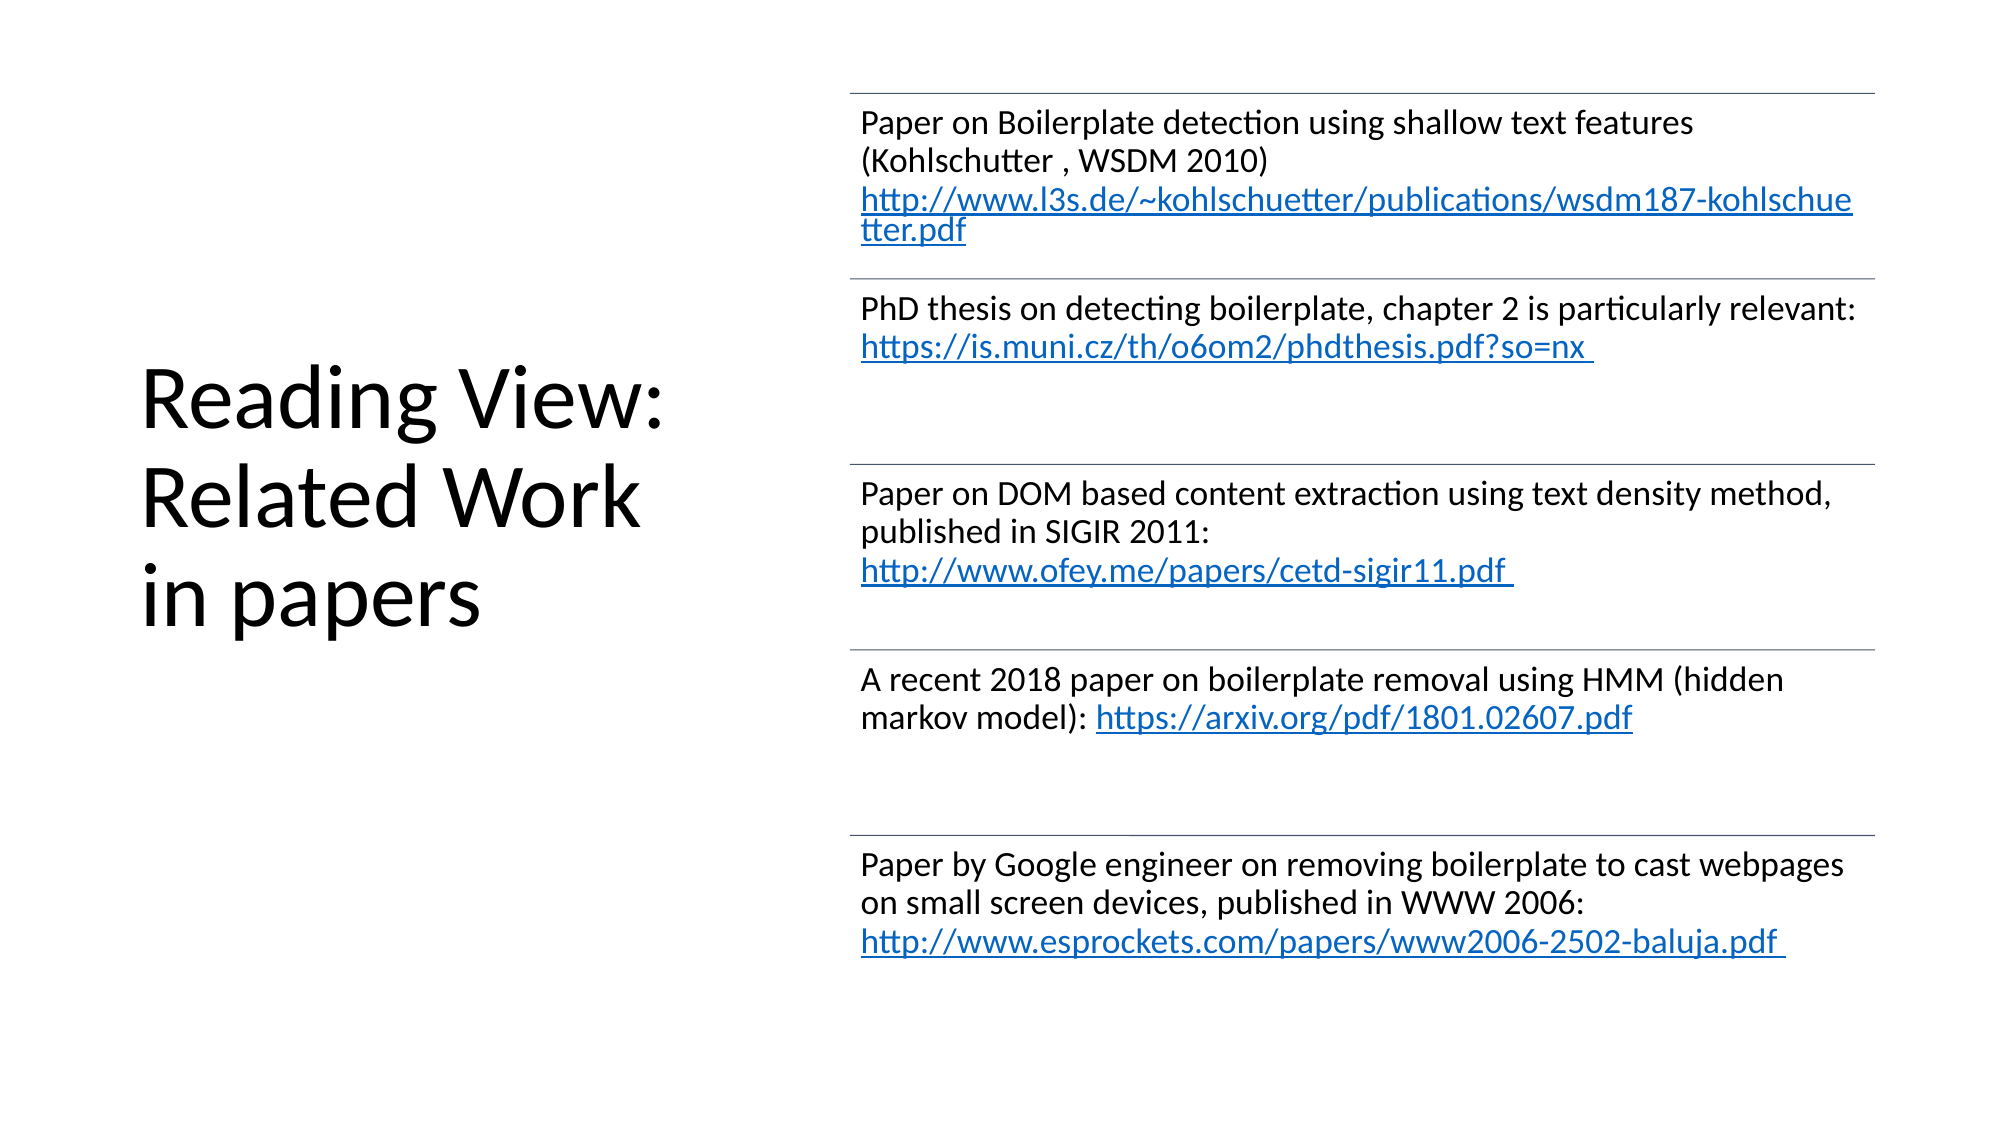

# Reading View: Related Work in papers
Paper on Boilerplate detection using shallow text features (Kohlschutter , WSDM 2010) http://www.l3s.de/~kohlschuetter/publications/wsdm187-kohlschuetter.pdf
PhD thesis on detecting boilerplate, chapter 2 is particularly relevant: https://is.muni.cz/th/o6om2/phdthesis.pdf?so=nx
Paper on DOM based content extraction using text density method, published in SIGIR 2011: http://www.ofey.me/papers/cetd-sigir11.pdf
A recent 2018 paper on boilerplate removal using HMM (hidden markov model): https://arxiv.org/pdf/1801.02607.pdf
Paper by Google engineer on removing boilerplate to cast webpages on small screen devices, published in WWW 2006: http://www.esprockets.com/papers/www2006-2502-baluja.pdf